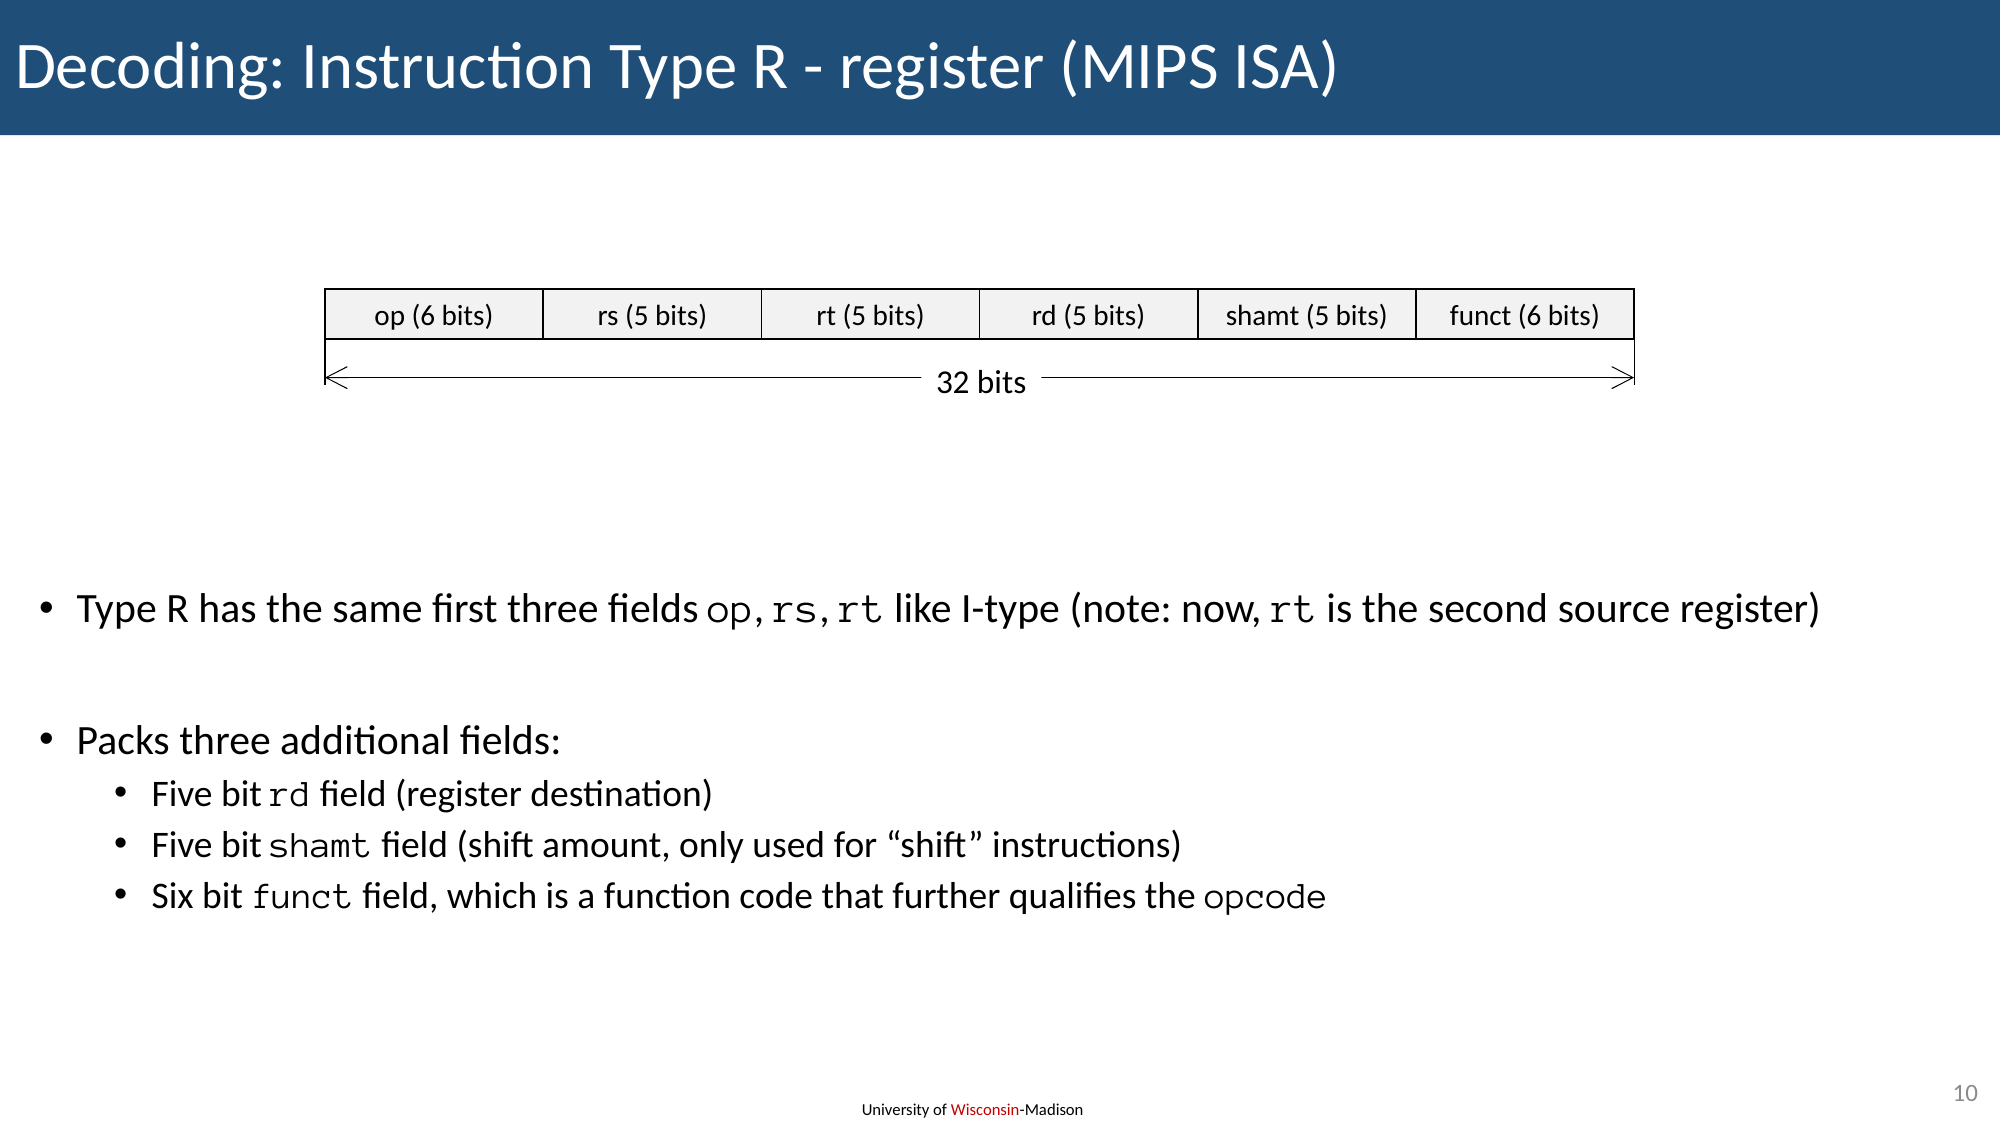

# Decoding: Instruction Type R - register (MIPS ISA)

Type R has the same first three fields op, rs, rt like I-type (note: now, rt is the second source register)

Packs three additional fields:
Five bit rd field (register destination)
Five bit shamt field (shift amount, only used for “shift” instructions)
Six bit funct field, which is a function code that further qualifies the opcode
op (6 bits)
rs (5 bits)
rt (5 bits)
rd (5 bits)
shamt (5 bits)
funct (6 bits)
32 bits
10